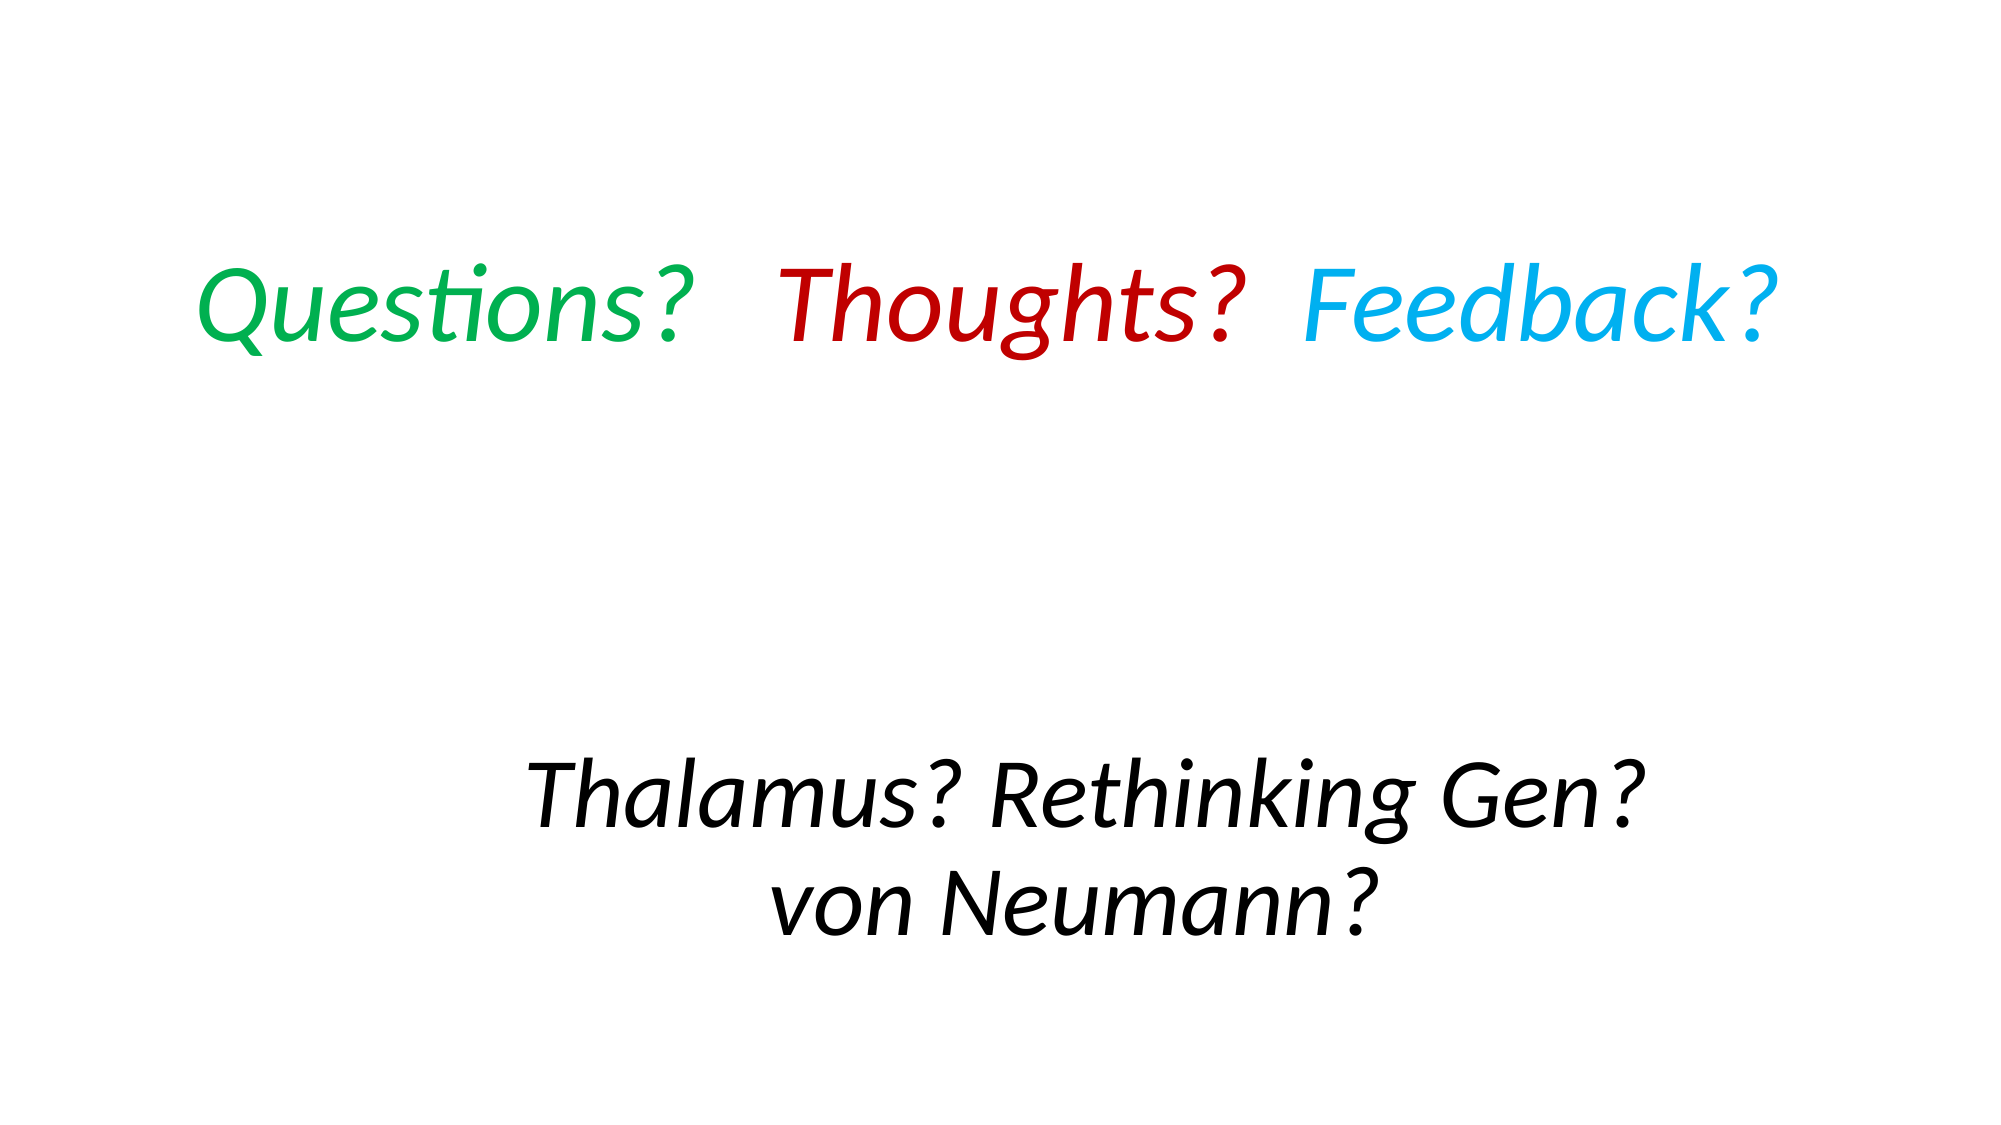

# Questions?   Thoughts?  Feedback?
Thalamus? Rethinking Gen?
von Neumann?